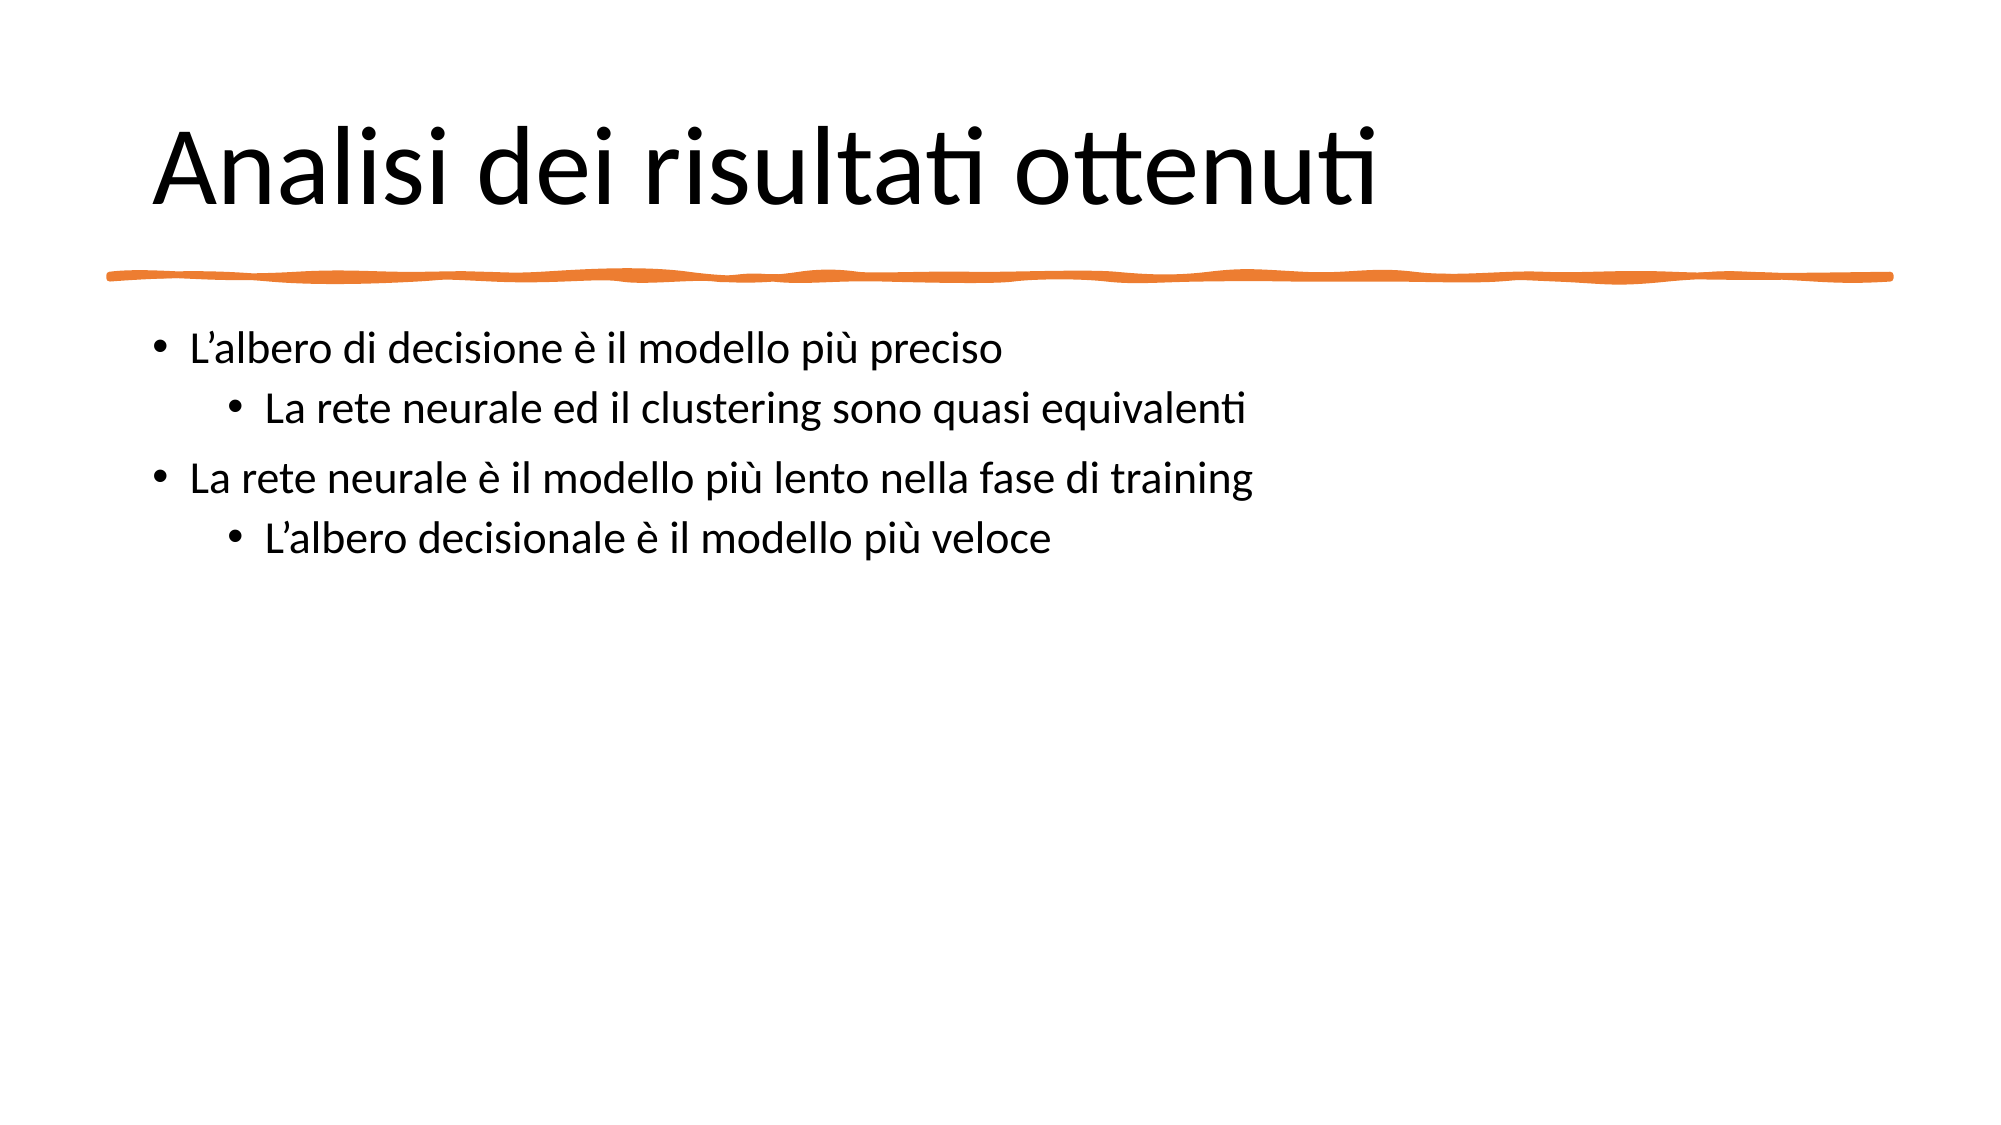

# Analisi dei risultati ottenuti

L’albero di decisione è il modello più preciso
La rete neurale ed il clustering sono quasi equivalenti
La rete neurale è il modello più lento nella fase di training
L’albero decisionale è il modello più veloce